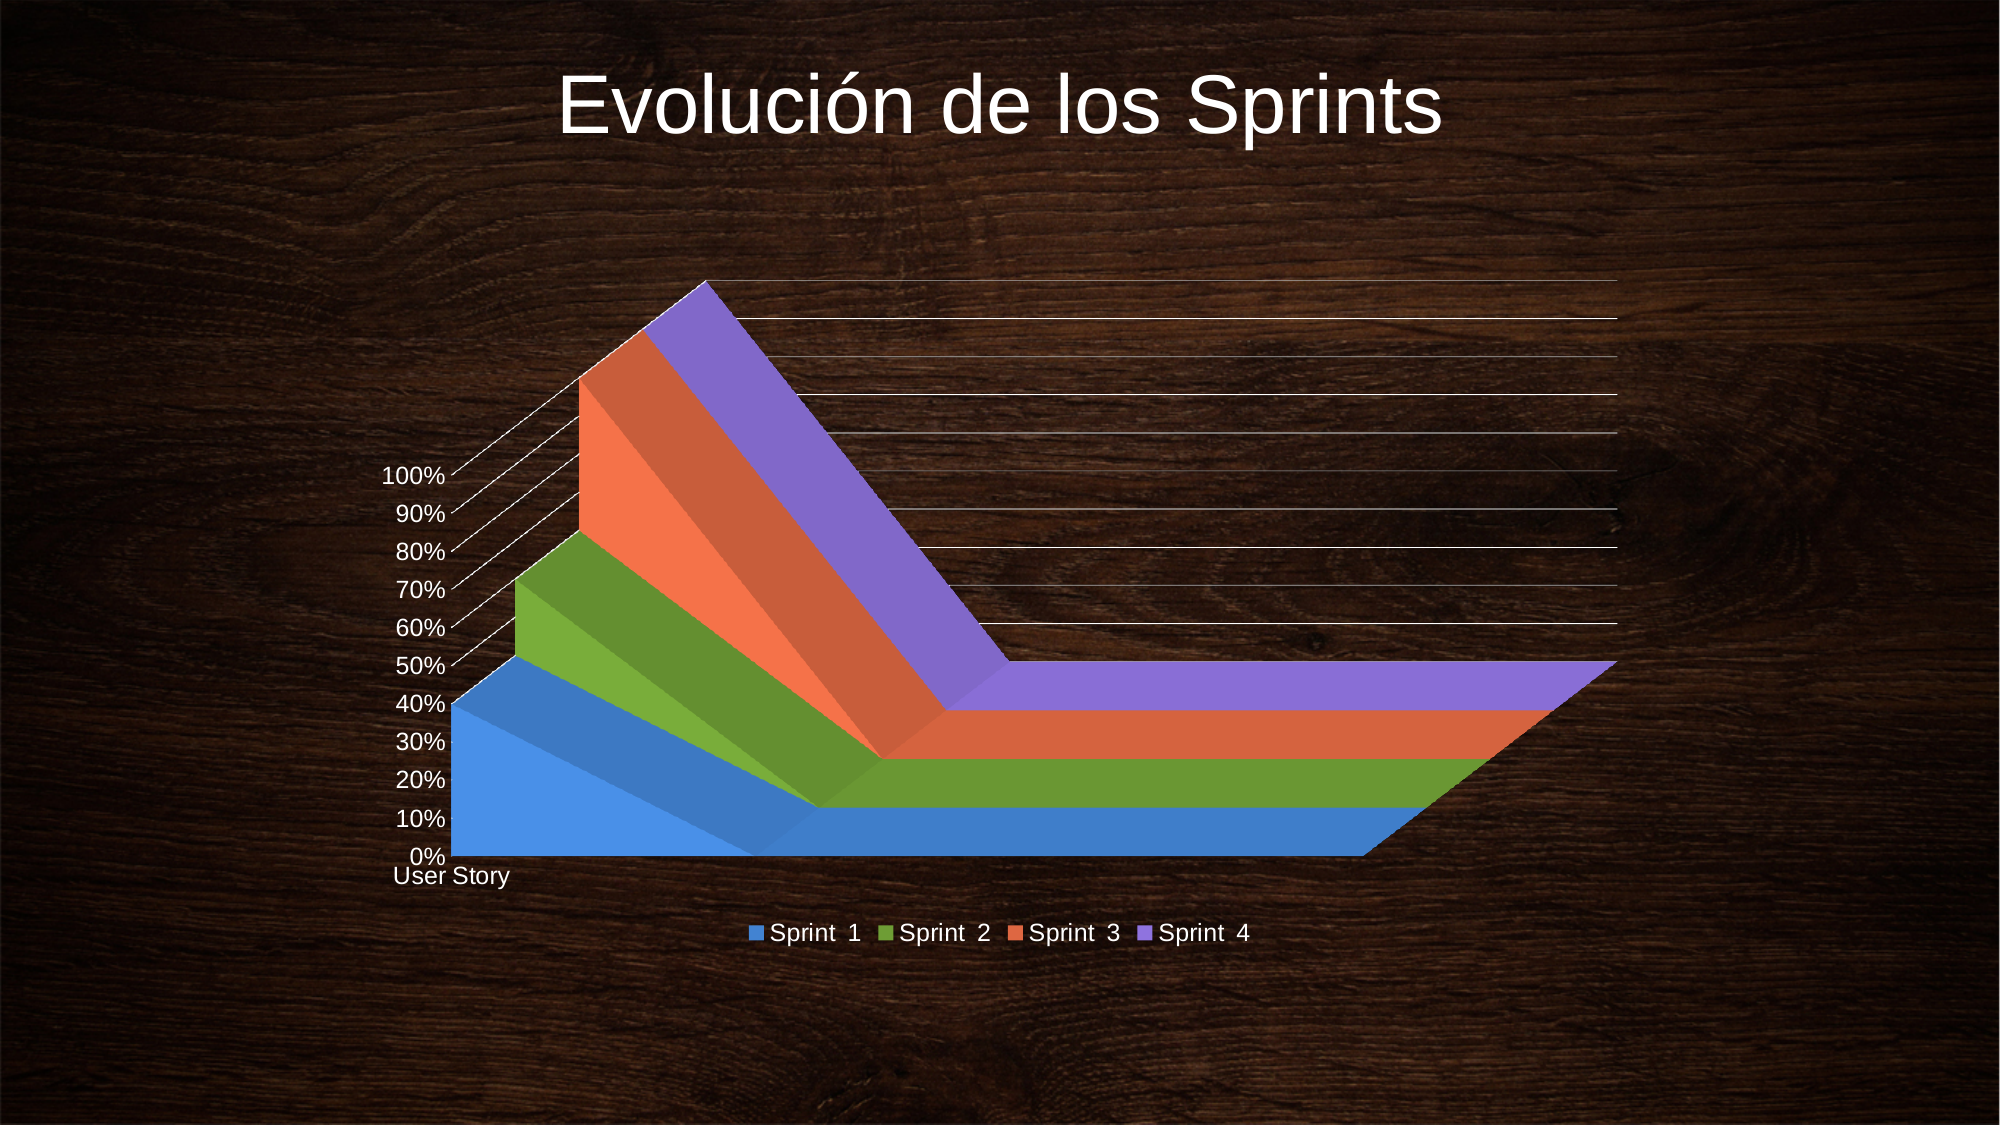

# Evolución de los Sprints

[unsupported chart]